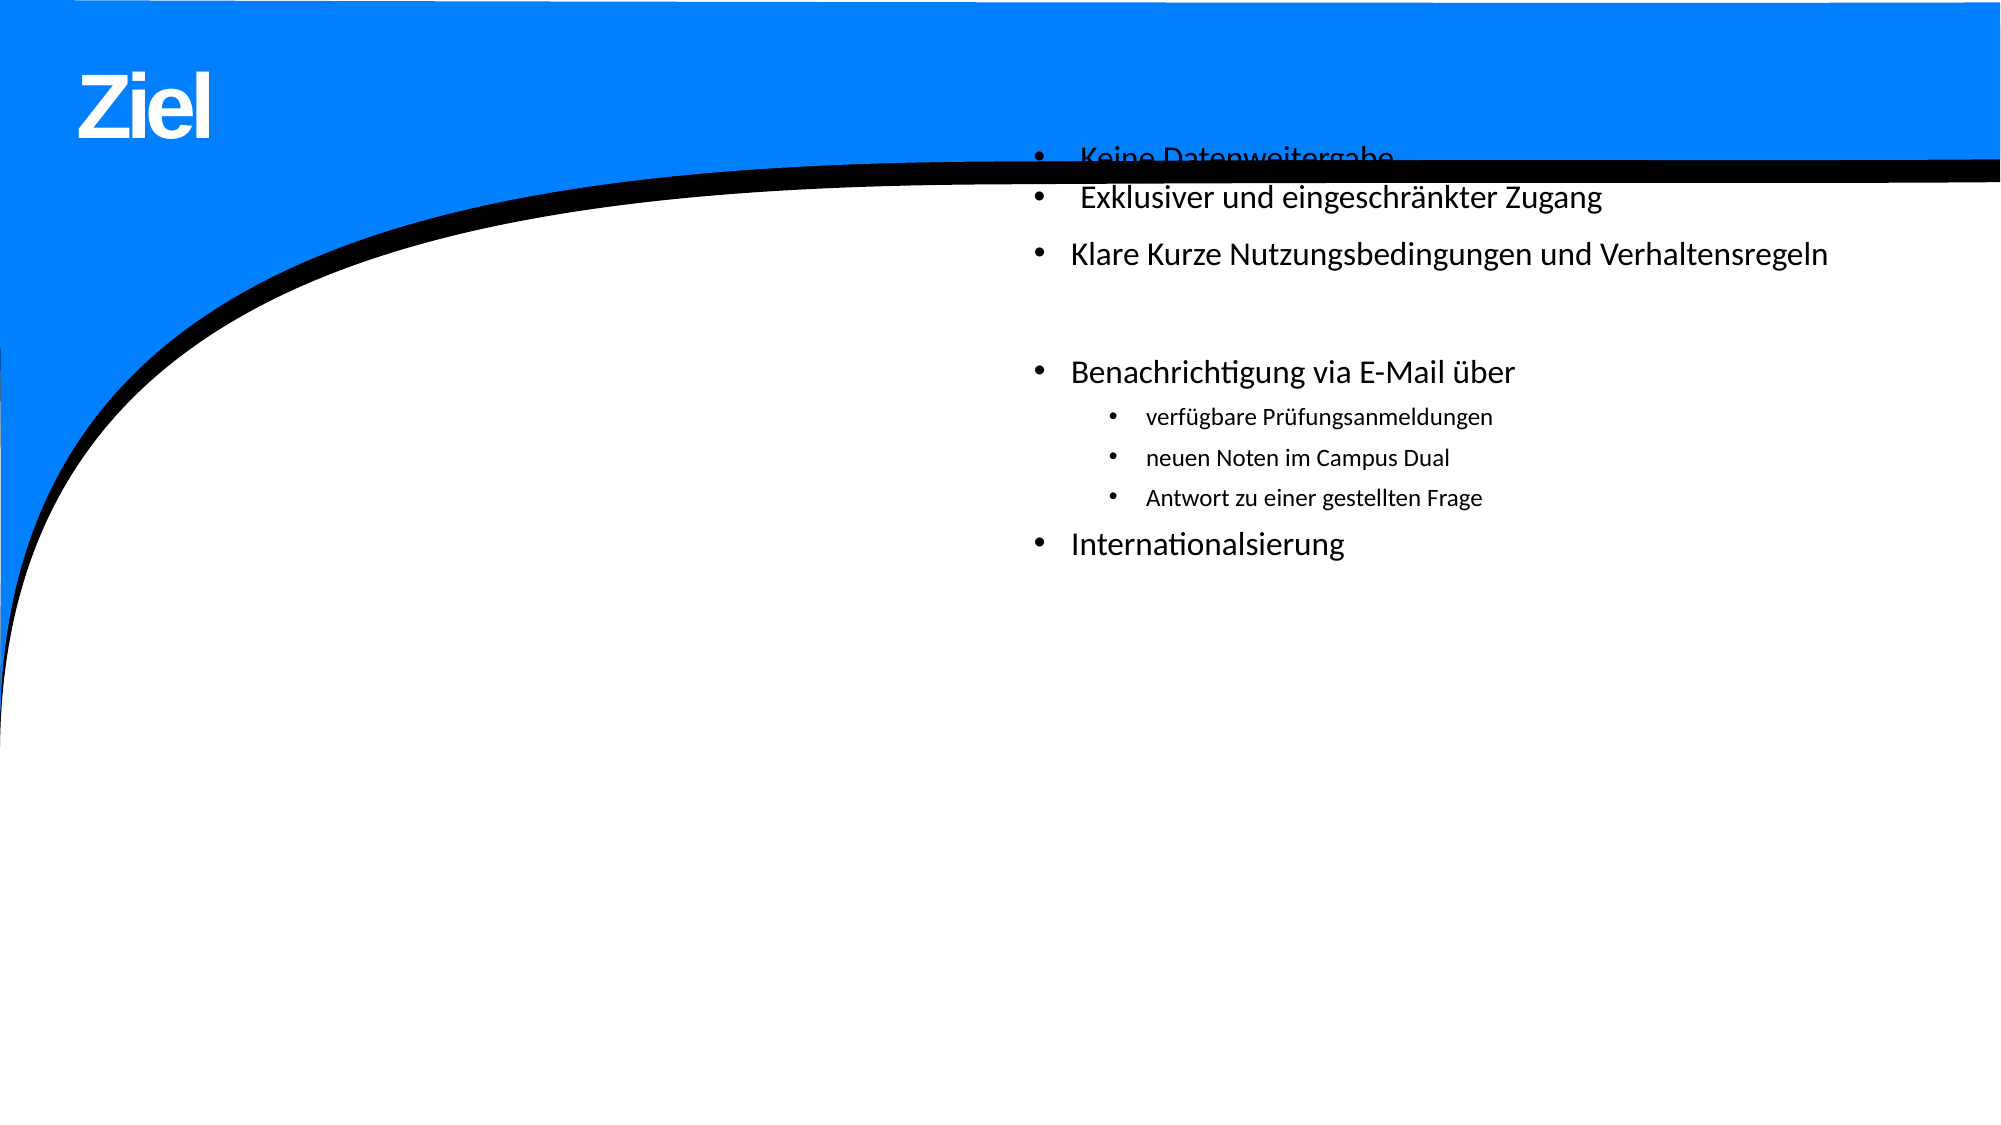

# Ziel
Keine Datenweitergabe
Exklusiver und eingeschränkter Zugang
Klare Kurze Nutzungsbedingungen und Verhaltensregeln

Benachrichtigung via E-Mail über
verfügbare Prüfungsanmeldungen
neuen Noten im Campus Dual
Antwort zu einer gestellten Frage
Internationalsierung